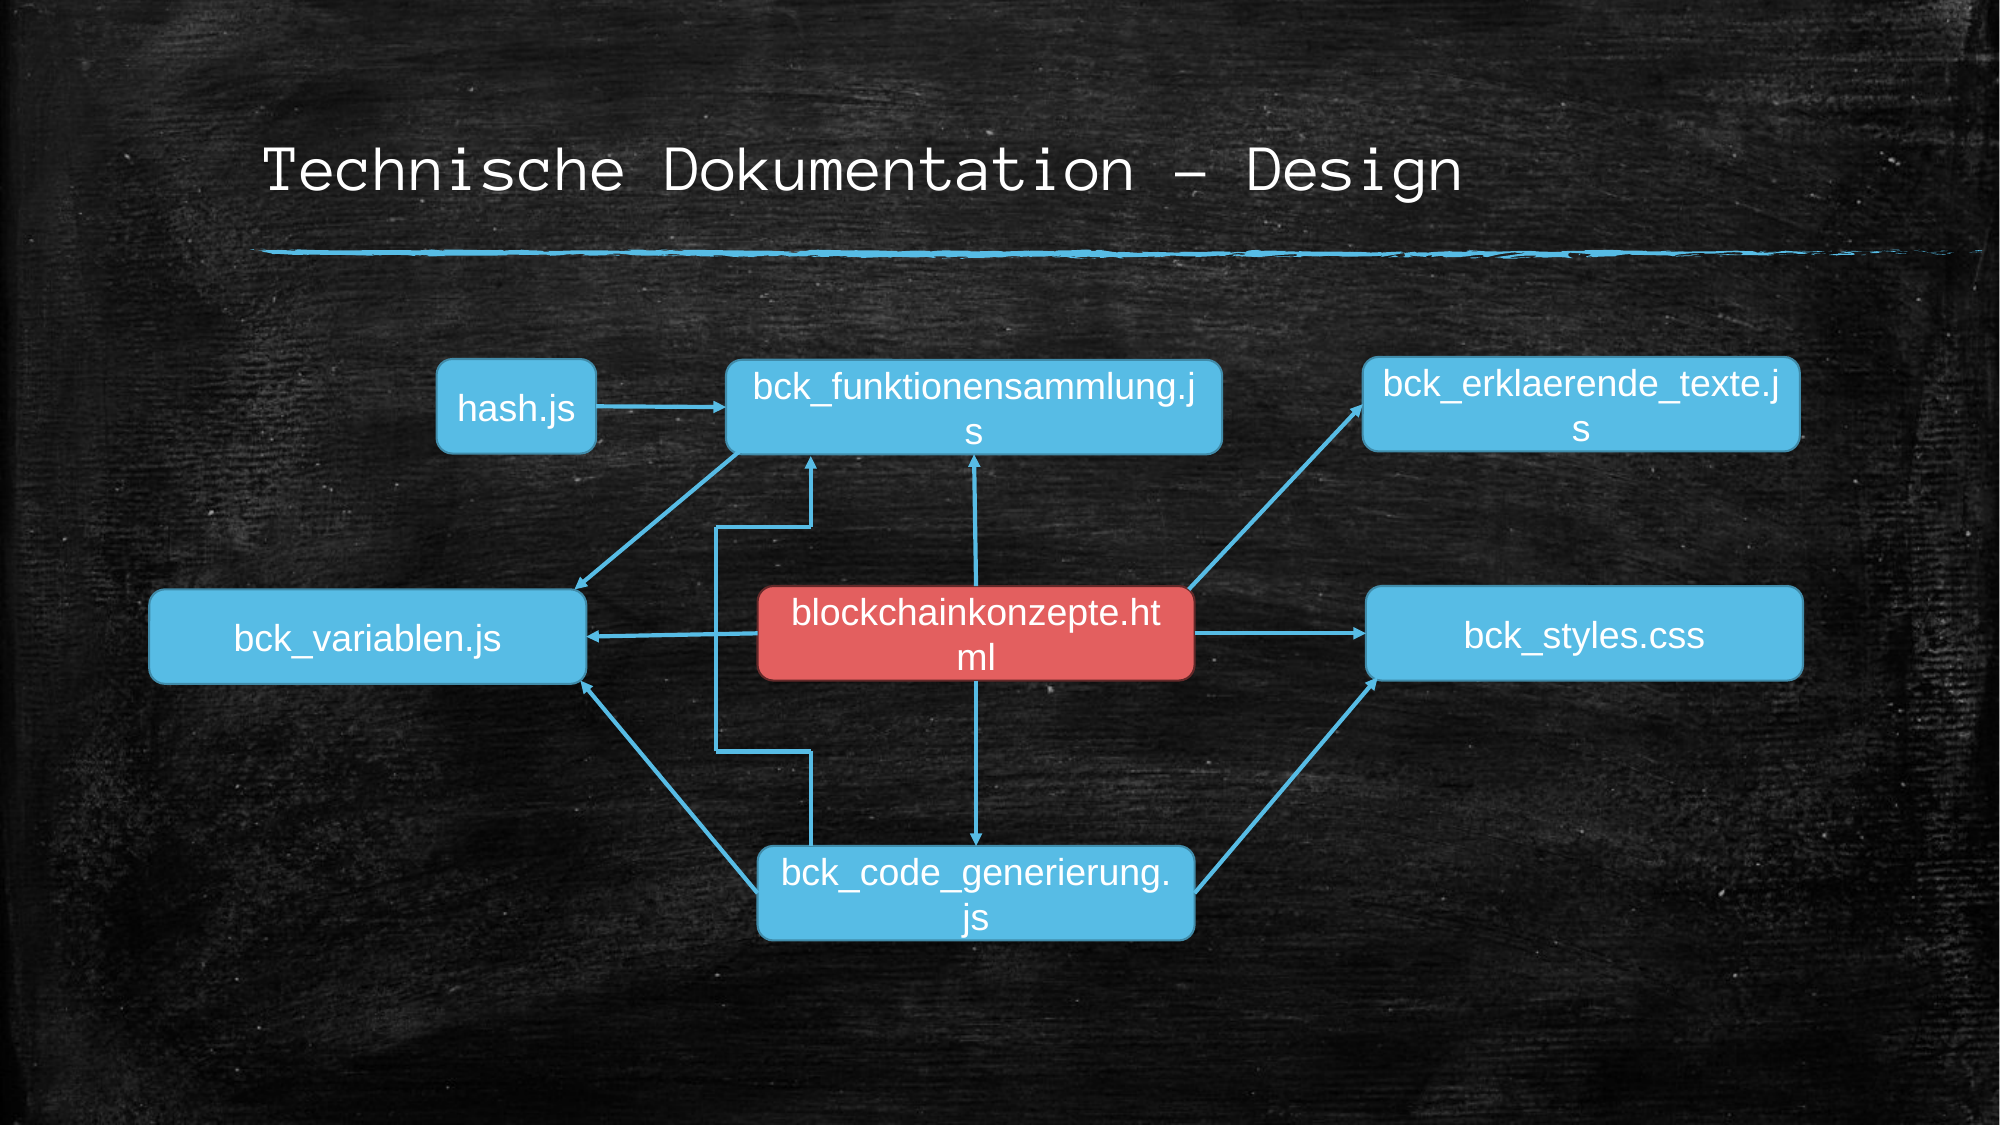

# Technische Dokumentation - Design
bck_erklaerende_texte.js
hash.js
bck_funktionensammlung.js
blockchainkonzepte.html
bck_styles.css
bck_variablen.js
bck_code_generierung.js